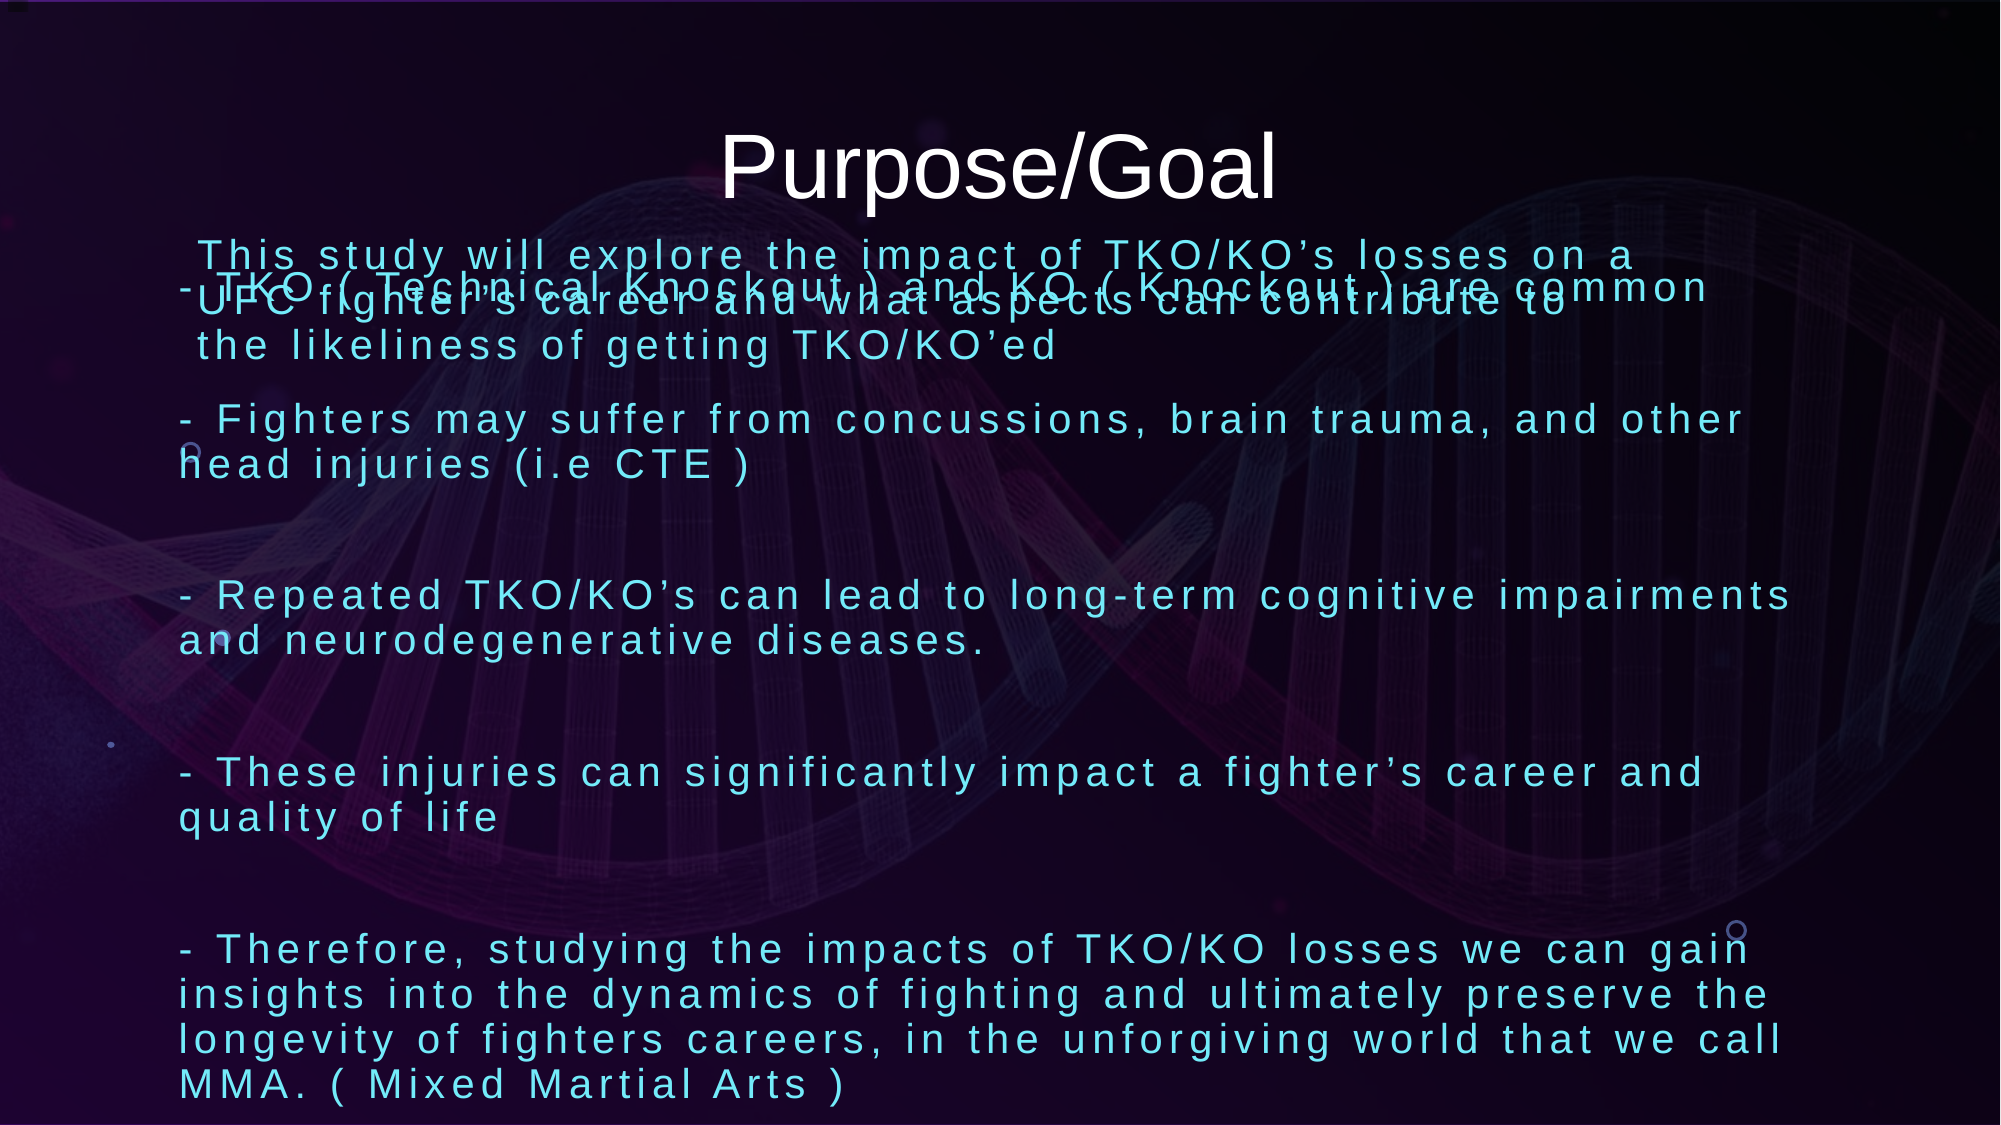

# Purpose/Goal
This study will explore the impact of TKO/KO’s losses on a UFC fighter’s career and what aspects can contribute to the likeliness of getting TKO/KO’ed
- TKO ( Technical Knockout ) and KO ( Knockout ) are common

- Fighters may suffer from concussions, brain trauma, and other head injuries (i.e CTE )

- Repeated TKO/KO’s can lead to long-term cognitive impairments and neurodegenerative diseases.

- These injuries can significantly impact a fighter’s career and quality of life

- Therefore, studying the impacts of TKO/KO losses we can gain insights into the dynamics of fighting and ultimately preserve the longevity of fighters careers, in the unforgiving world that we call MMA. ( Mixed Martial Arts )